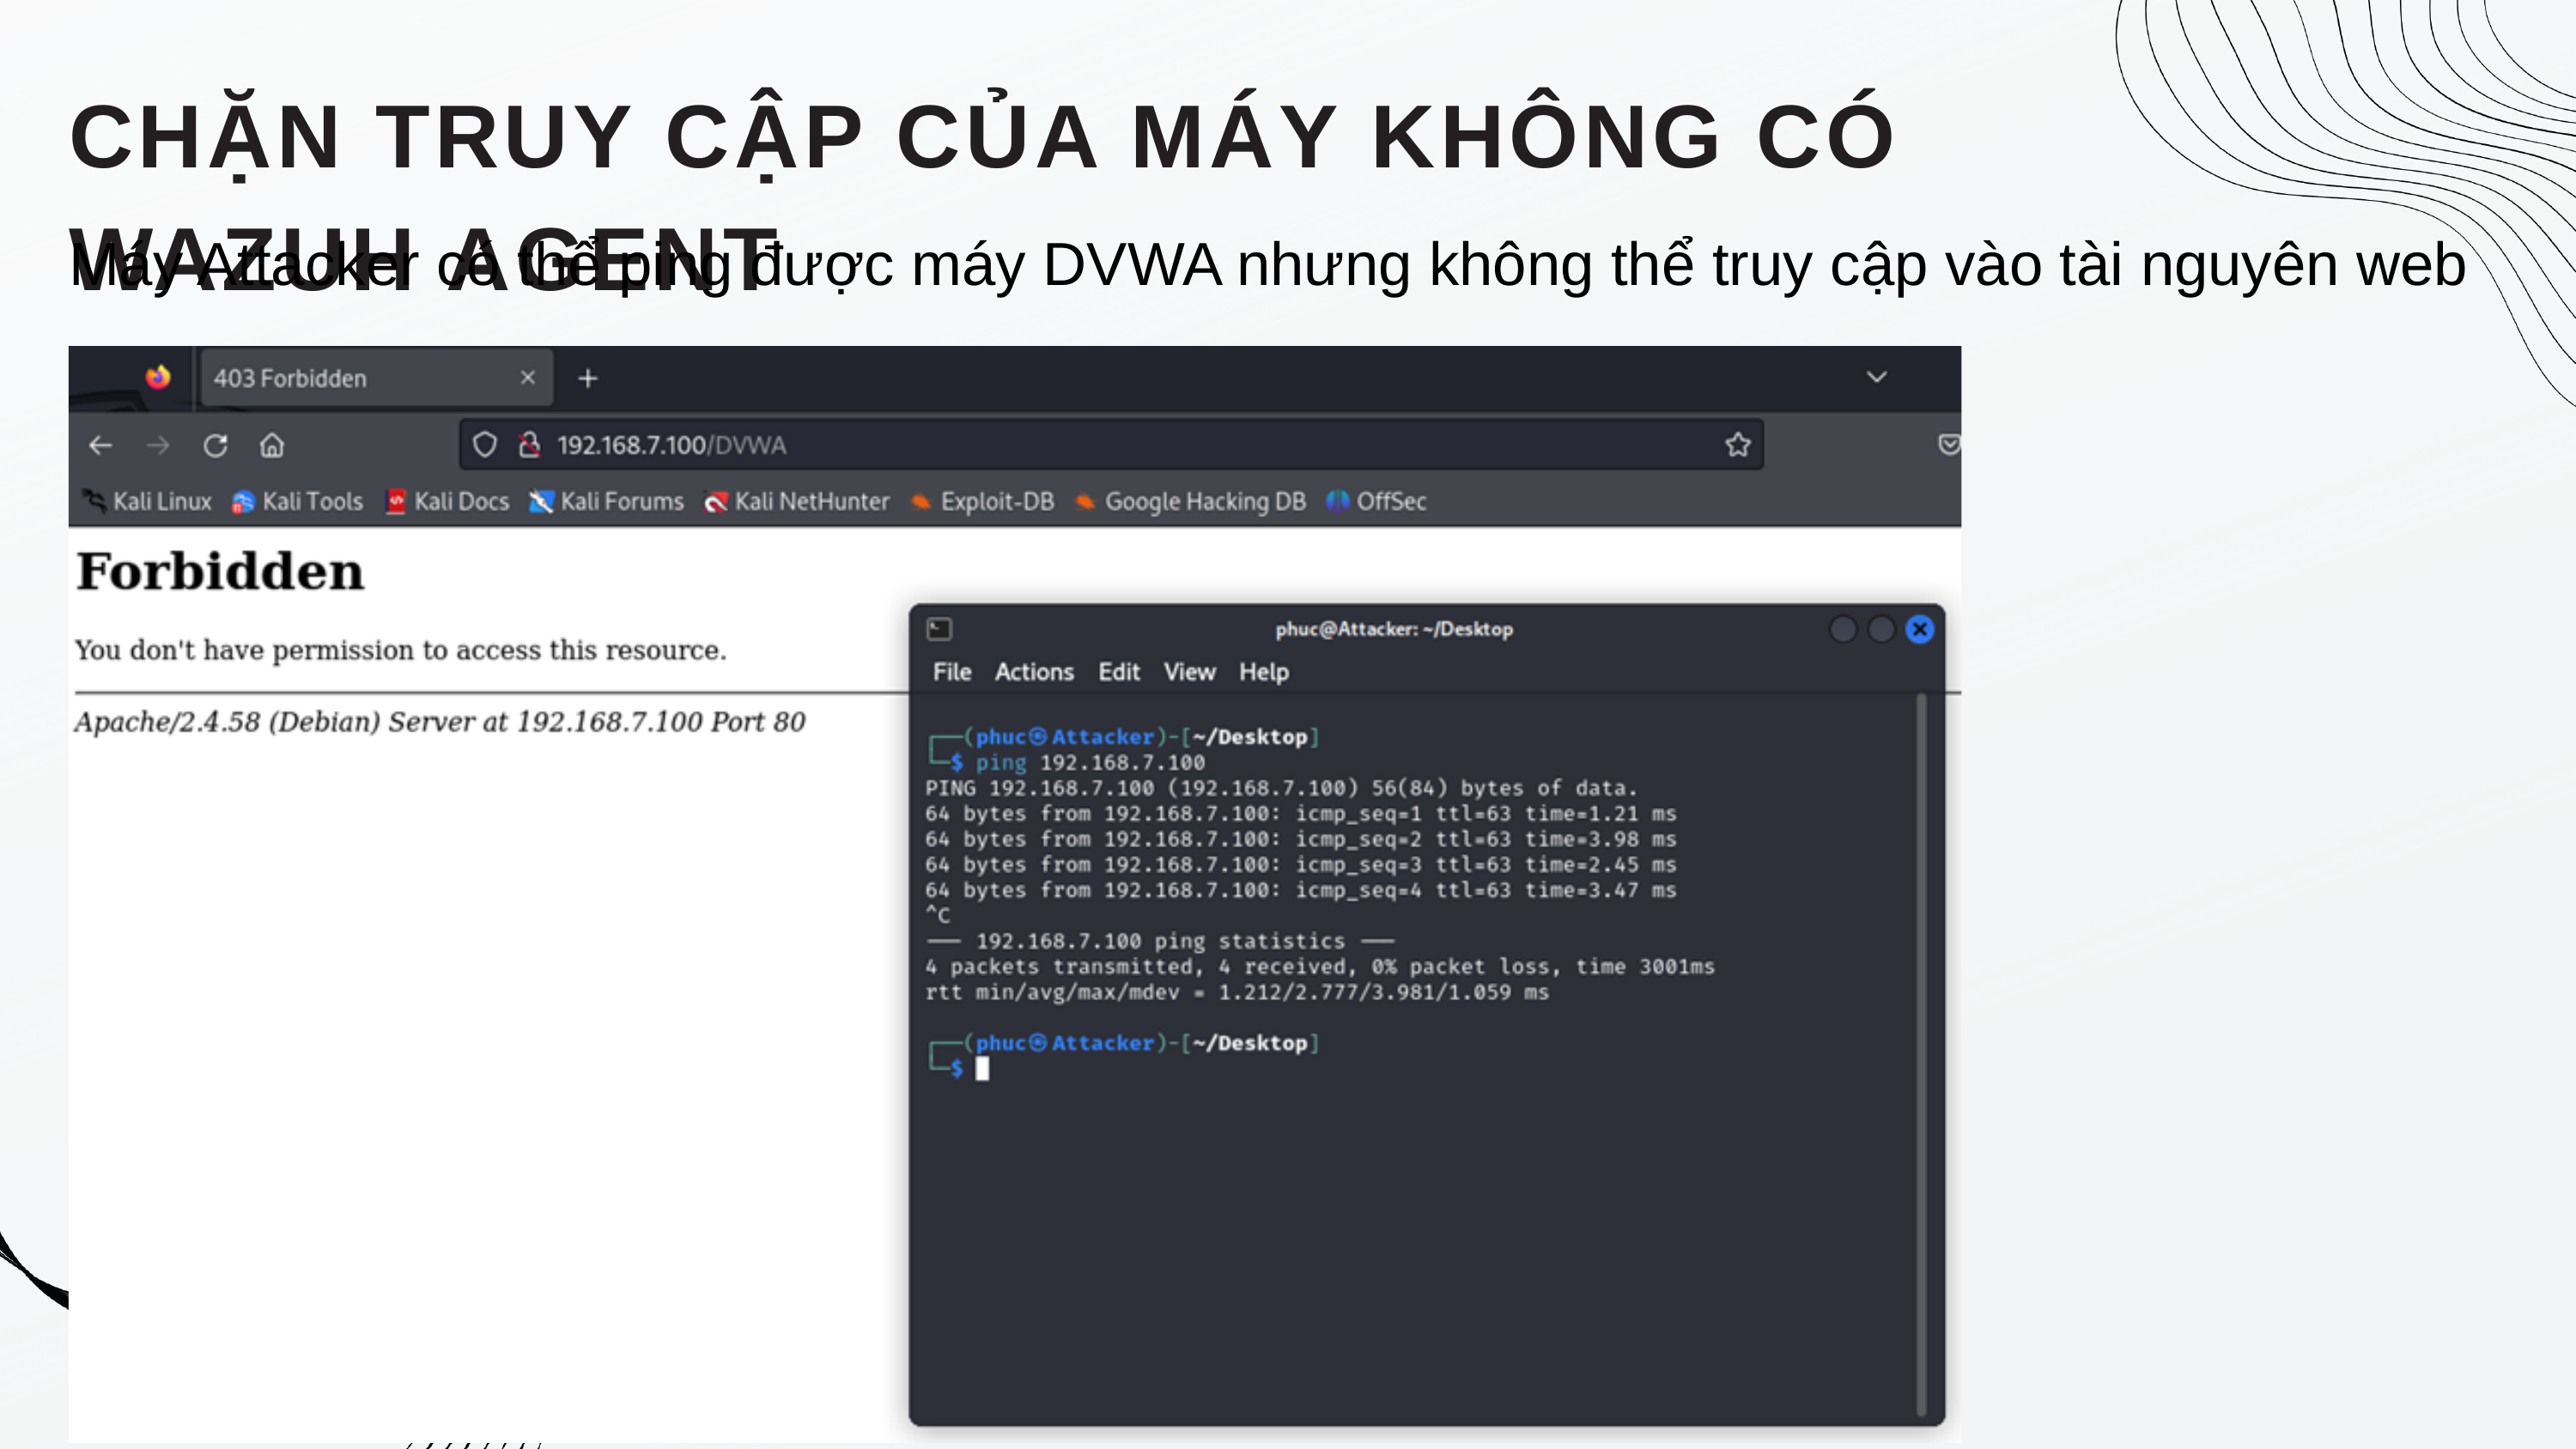

CHẶN TRUY CẬP CỦA MÁY KHÔNG CÓ WAZUH AGENT
Máy Attacker có thể ping được máy DVWA nhưng không thể truy cập vào tài nguyên web